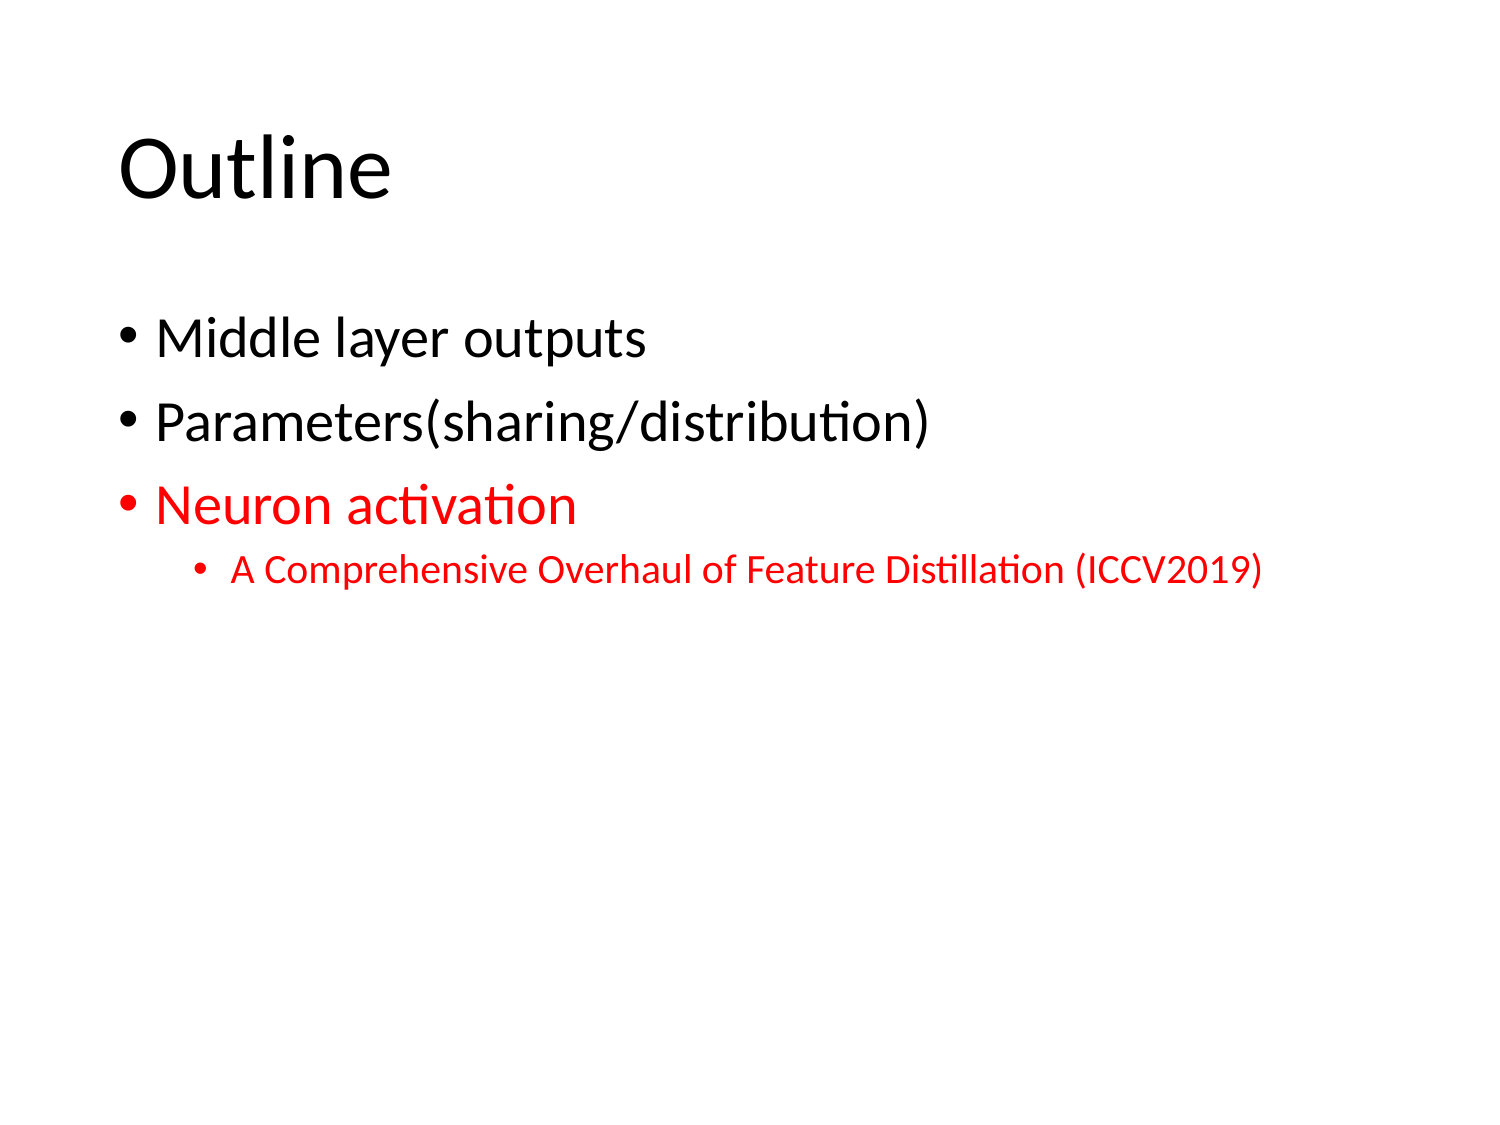

# Outline
Middle layer outputs
Parameters(sharing/distribution)
Neuron activation
A Comprehensive Overhaul of Feature Distillation (ICCV2019)